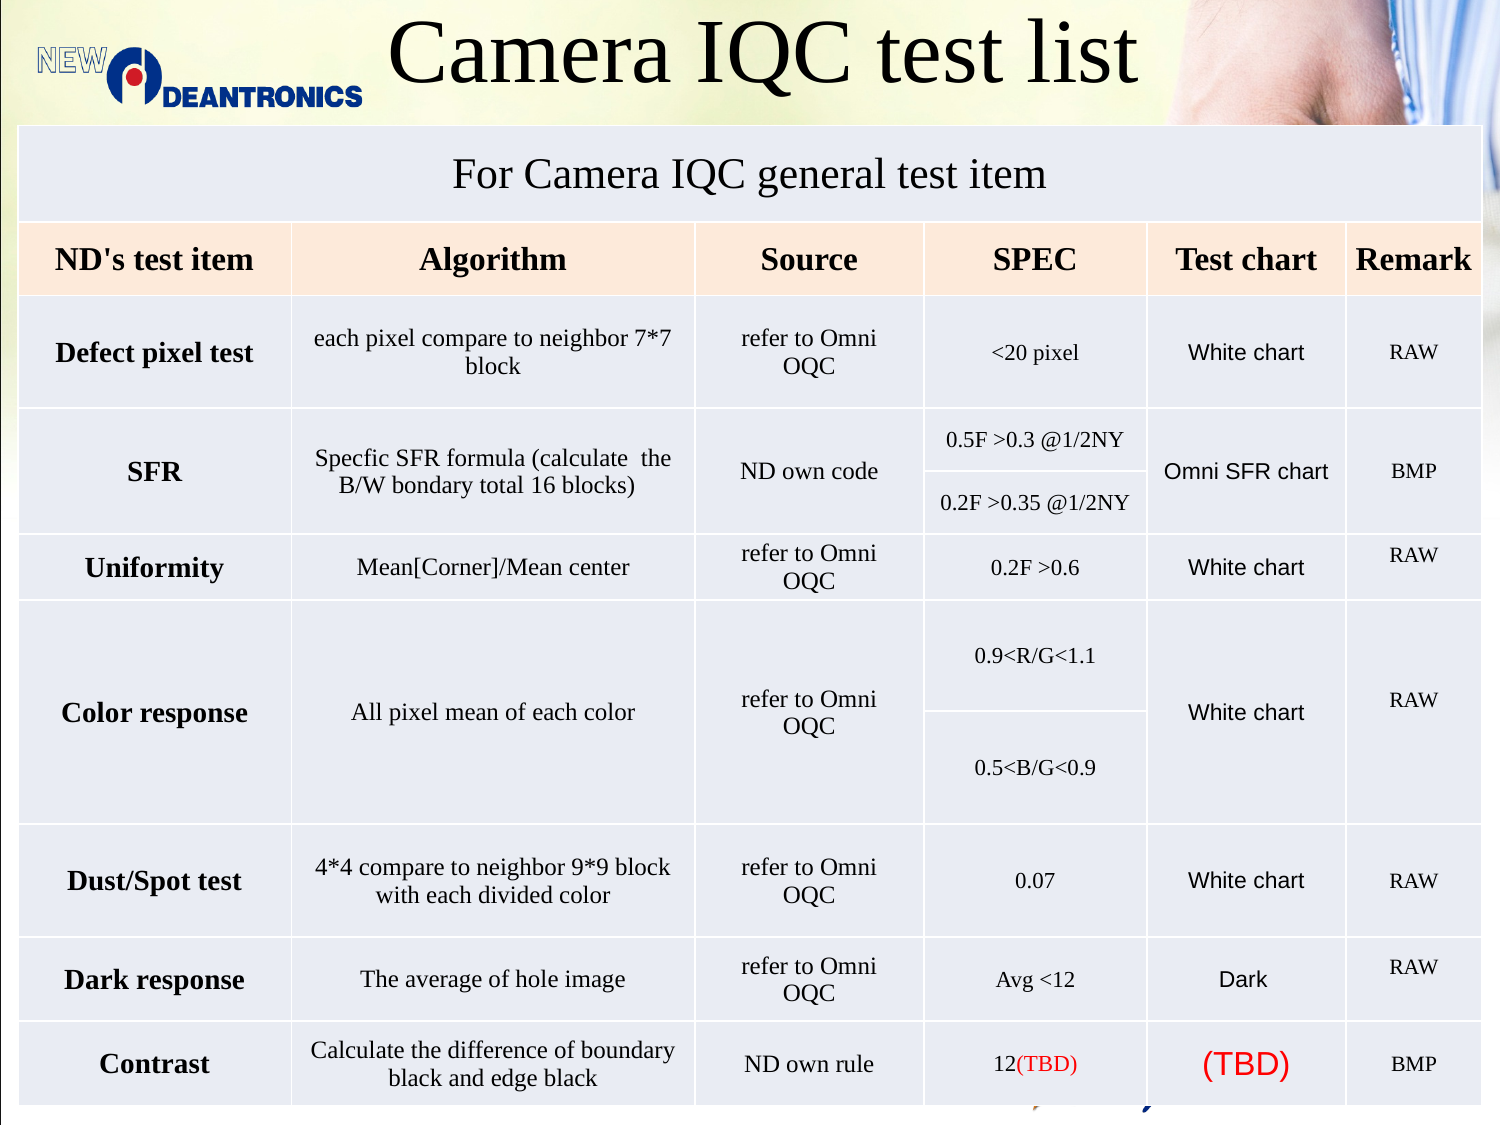

# Camera IQC test list
| For Camera IQC general test item |  |  |  |  |  |
| --- | --- | --- | --- | --- | --- |
| ND's test item | Algorithm | Source | SPEC | Test chart | Remark |
| Defect pixel test | each pixel compare to neighbor 7\*7 block | refer to Omni OQC | <20 pixel | White chart | RAW |
| SFR | Specfic SFR formula (calculate the B/W bondary total 16 blocks) | ND own code | 0.5F >0.3 @1/2NY | Omni SFR chart | BMP |
|  |  |  | 0.2F >0.35 @1/2NY |  |  |
| Uniformity | Mean[Corner]/Mean center | refer to Omni OQC | 0.2F >0.6 | White chart | RAW |
| Color response | All pixel mean of each color | refer to Omni OQC | 0.9<R/G<1.1 | White chart | RAW |
|  |  |  | 0.5<B/G<0.9 |  |  |
| Dust/Spot test | 4\*4 compare to neighbor 9\*9 block with each divided color | refer to Omni OQC | 0.07 | White chart | RAW |
| Dark response | The average of hole image | refer to Omni OQC | Avg <12 | Dark | RAW |
| Contrast | Calculate the difference of boundary black and edge black | ND own rule | 12(TBD) | (TBD) | BMP |